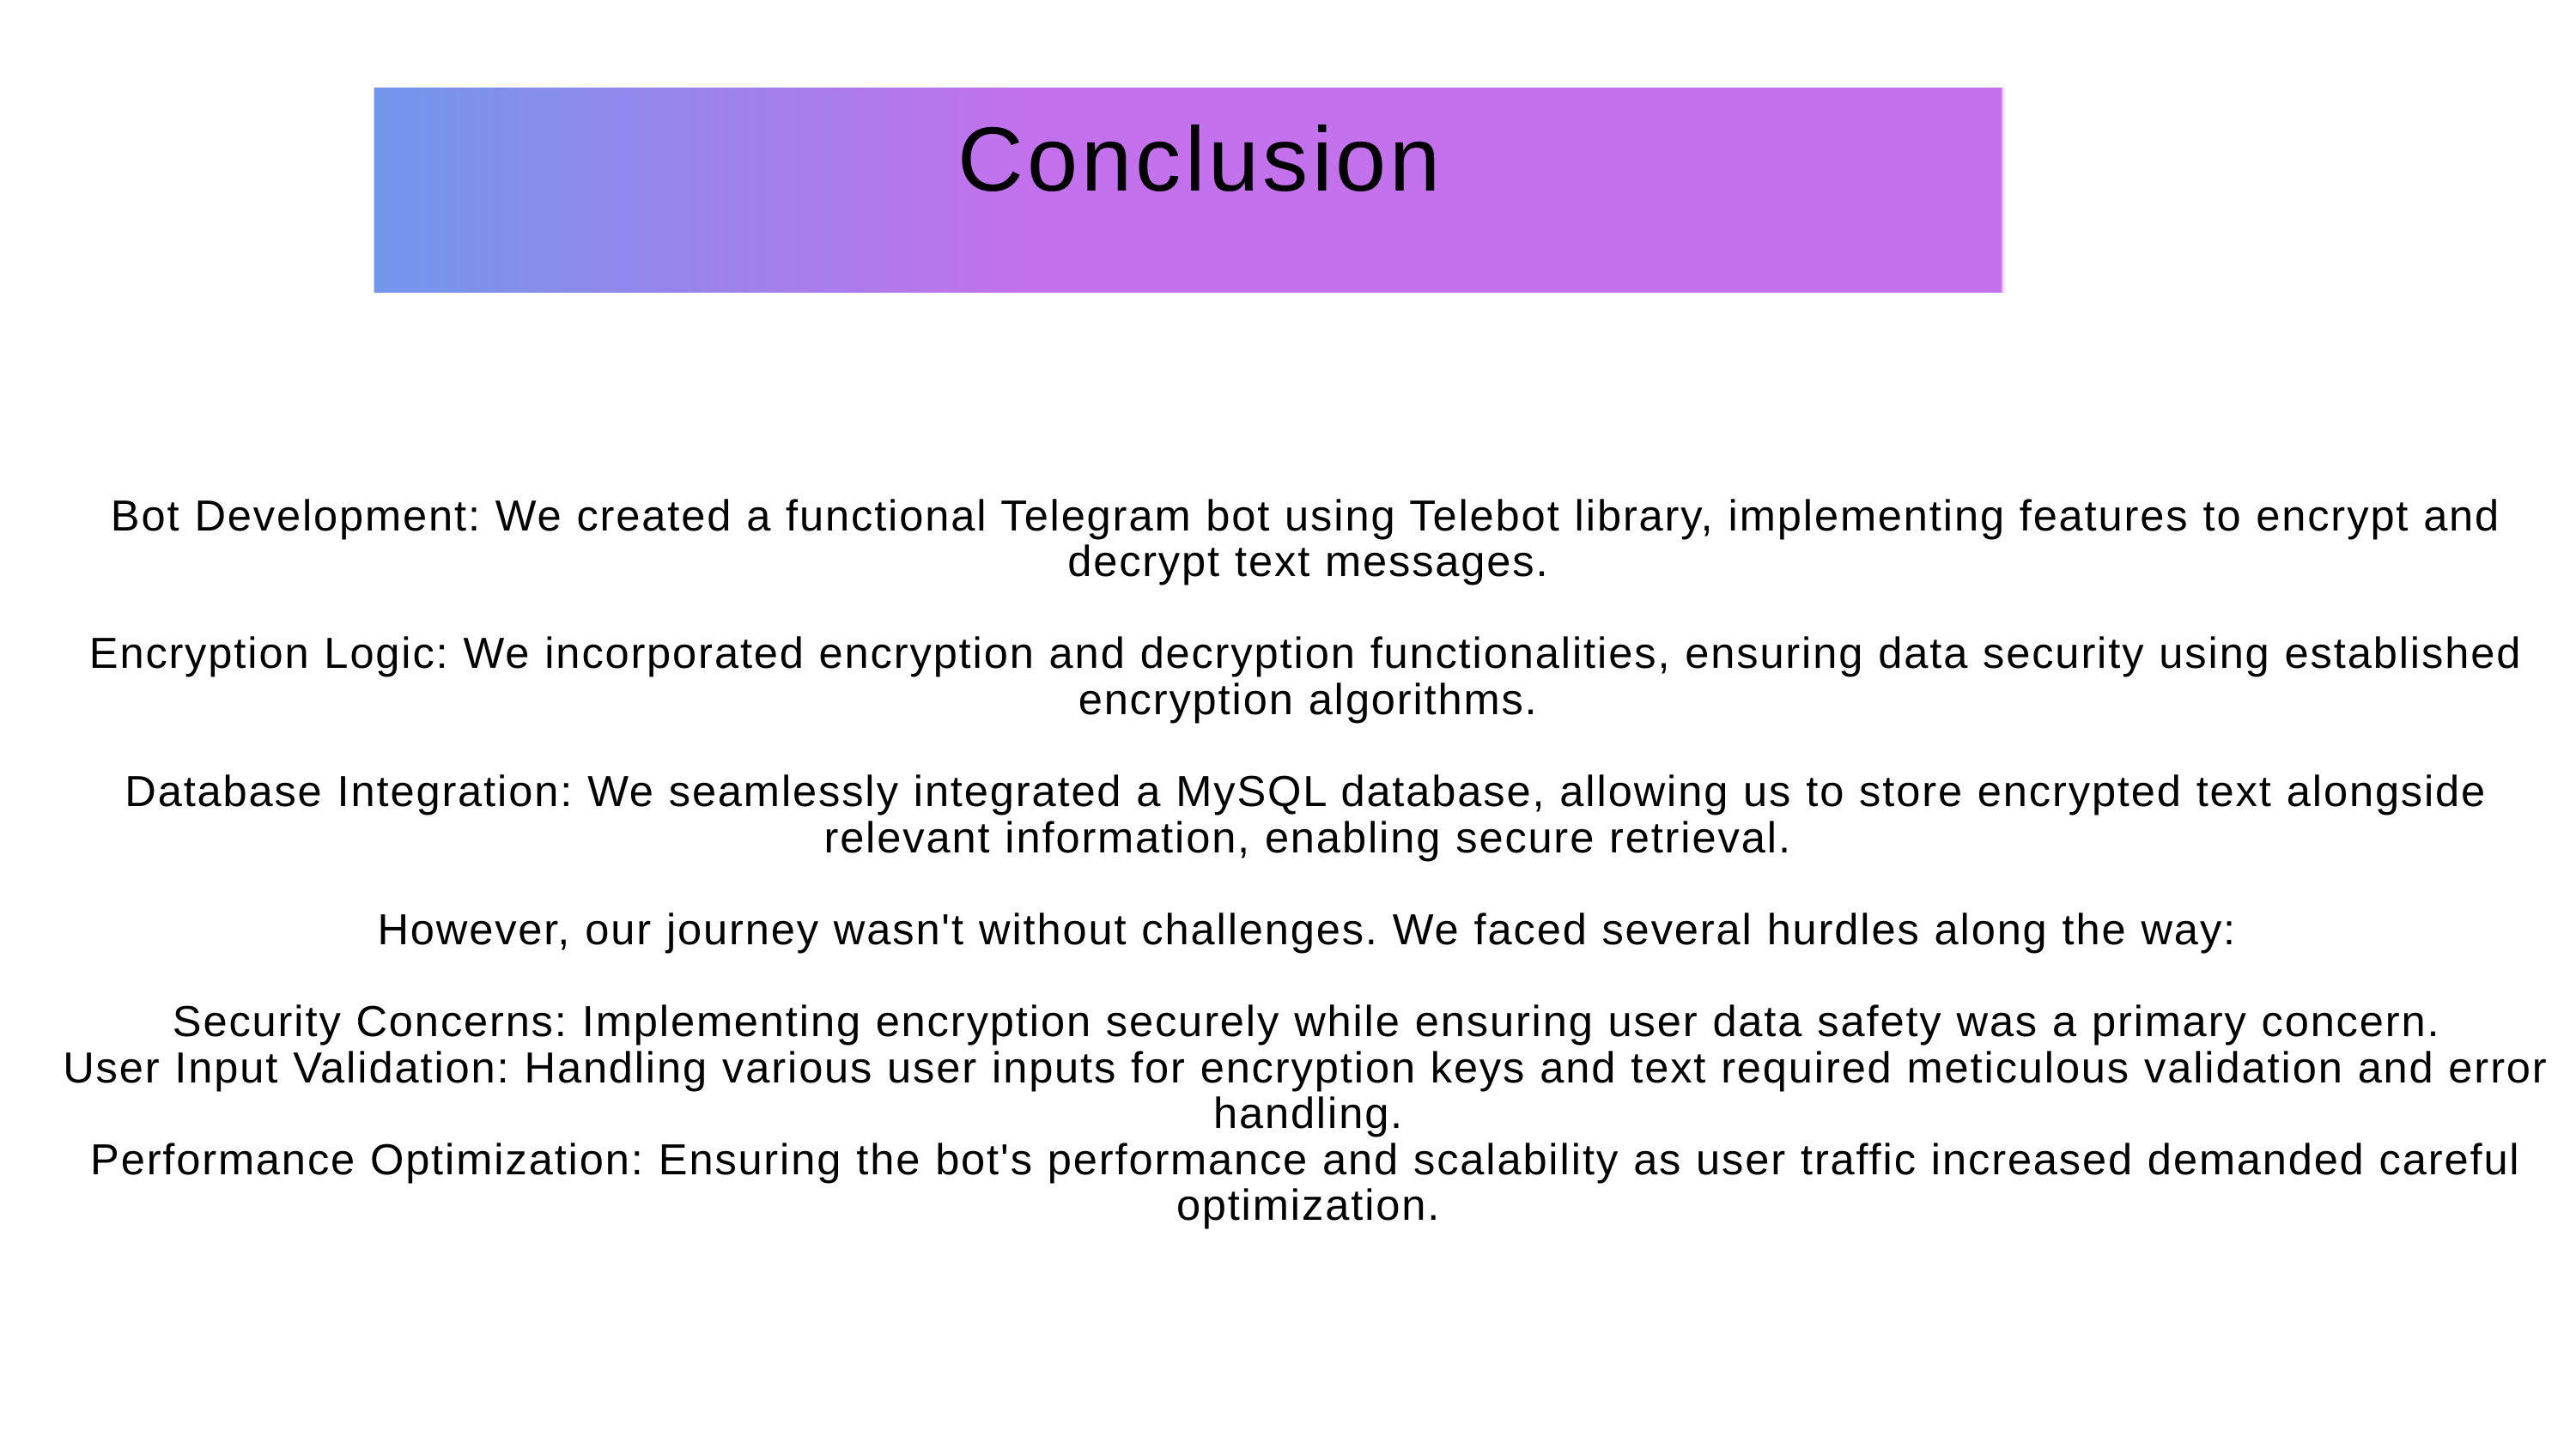

Conclusion
Bot Development: We created a functional Telegram bot using Telebot library, implementing features to encrypt and decrypt text messages.

Encryption Logic: We incorporated encryption and decryption functionalities, ensuring data security using established encryption algorithms.

Database Integration: We seamlessly integrated a MySQL database, allowing us to store encrypted text alongside relevant information, enabling secure retrieval.

However, our journey wasn't without challenges. We faced several hurdles along the way:

Security Concerns: Implementing encryption securely while ensuring user data safety was a primary concern.
User Input Validation: Handling various user inputs for encryption keys and text required meticulous validation and error handling.
Performance Optimization: Ensuring the bot's performance and scalability as user traffic increased demanded careful optimization.